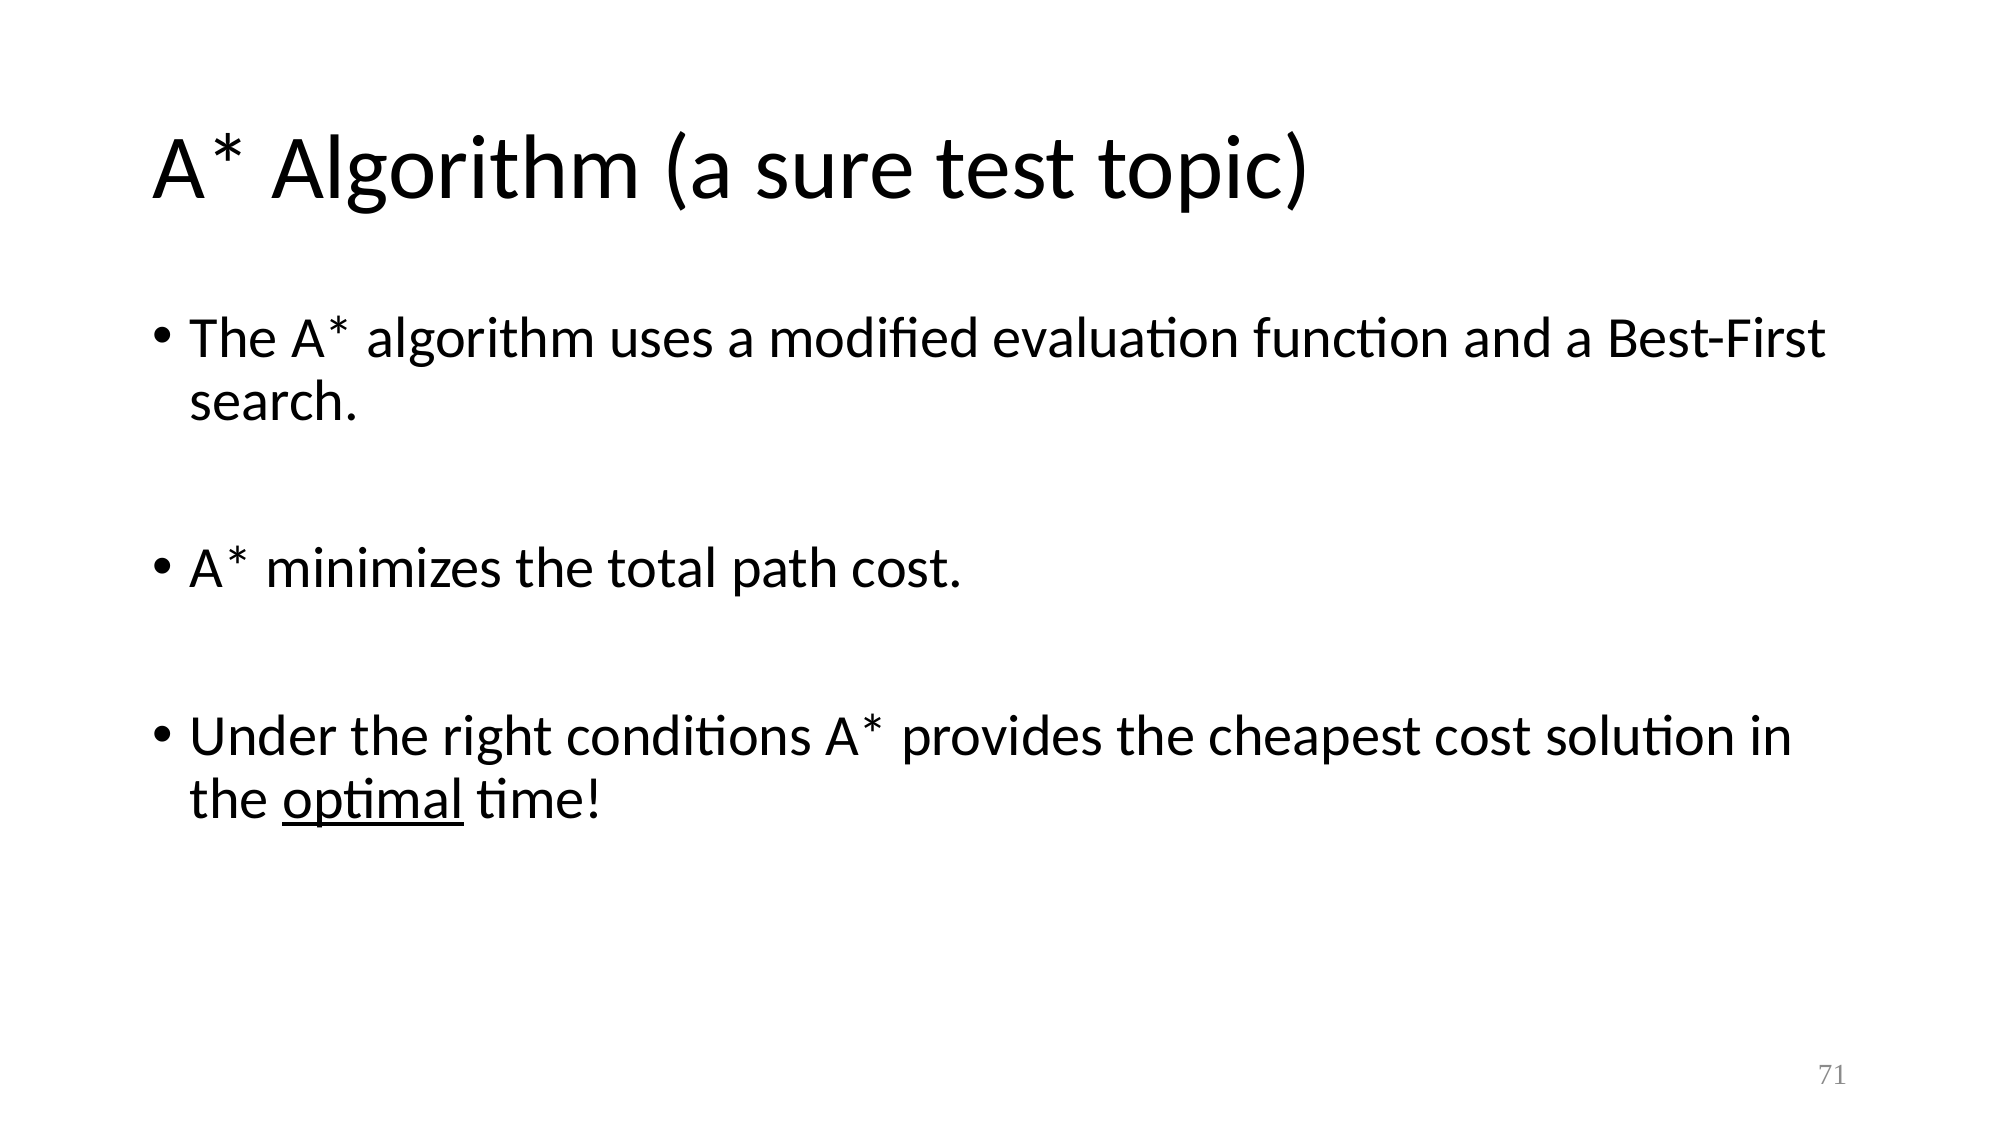

# A* Algorithm (a sure test topic)
The A* algorithm uses a modified evaluation function and a Best-First search.

A* minimizes the total path cost.

Under the right conditions A* provides the cheapest cost solution in the optimal time!
71